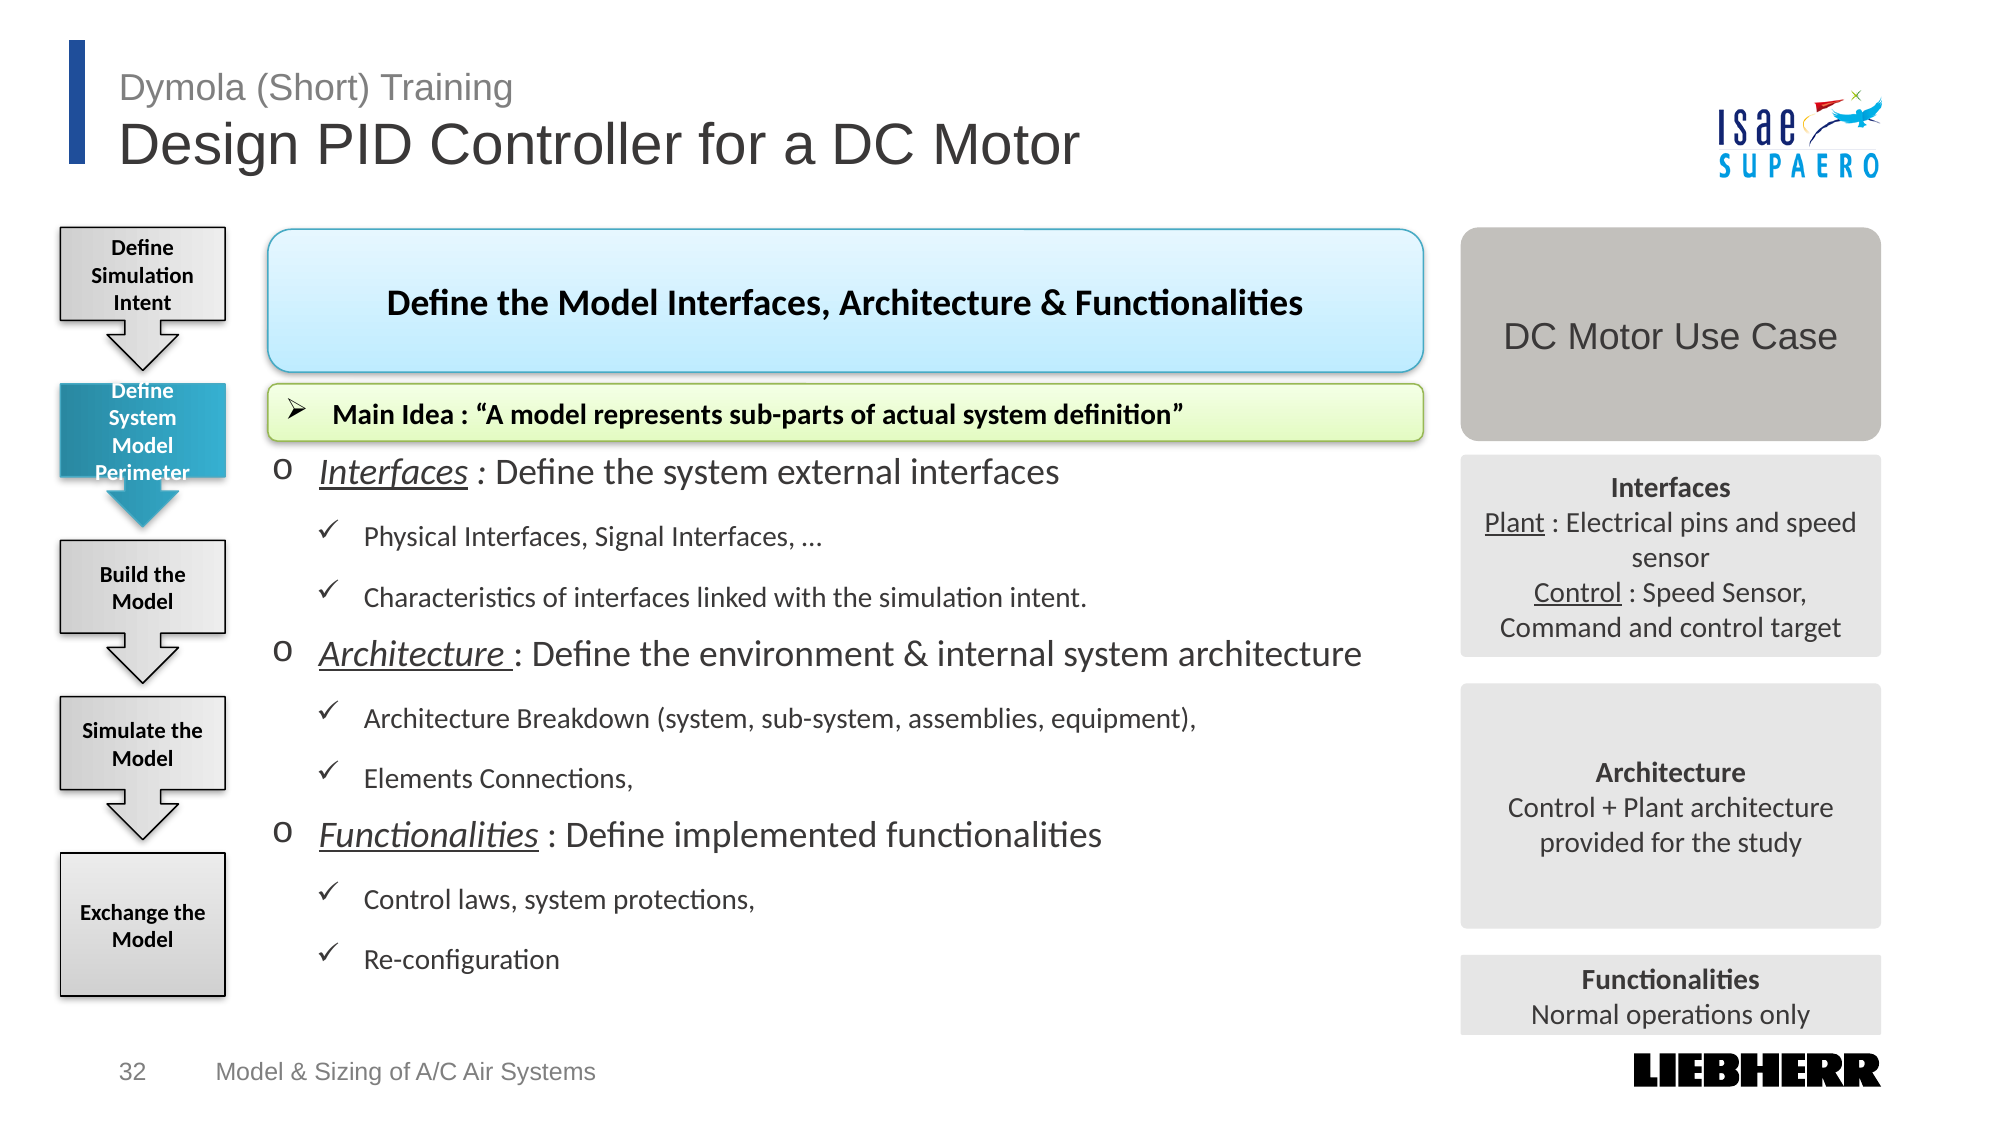

Dymola (Short) Training
# Design PID Controller for a DC Motor
Define Simulation Intent
DC Motor Use Case
Define the Model Interfaces, Architecture & Functionalities
Define System Model Perimeter
Main Idea : “A model represents sub-parts of actual system definition”
Interfaces : Define the system external interfaces
Physical Interfaces, Signal Interfaces, …
Characteristics of interfaces linked with the simulation intent.
Architecture : Define the environment & internal system architecture
Architecture Breakdown (system, sub-system, assemblies, equipment),
Elements Connections,
Functionalities : Define implemented functionalities
Control laws, system protections,
Re-configuration
Interfaces
Plant : Electrical pins and speed sensor
Control : Speed Sensor, Command and control target
Build the Model
Architecture
Control + Plant architecture provided for the study
Simulate the Model
Exchange the Model
Functionalities
Normal operations only
32
Model & Sizing of A/C Air Systems